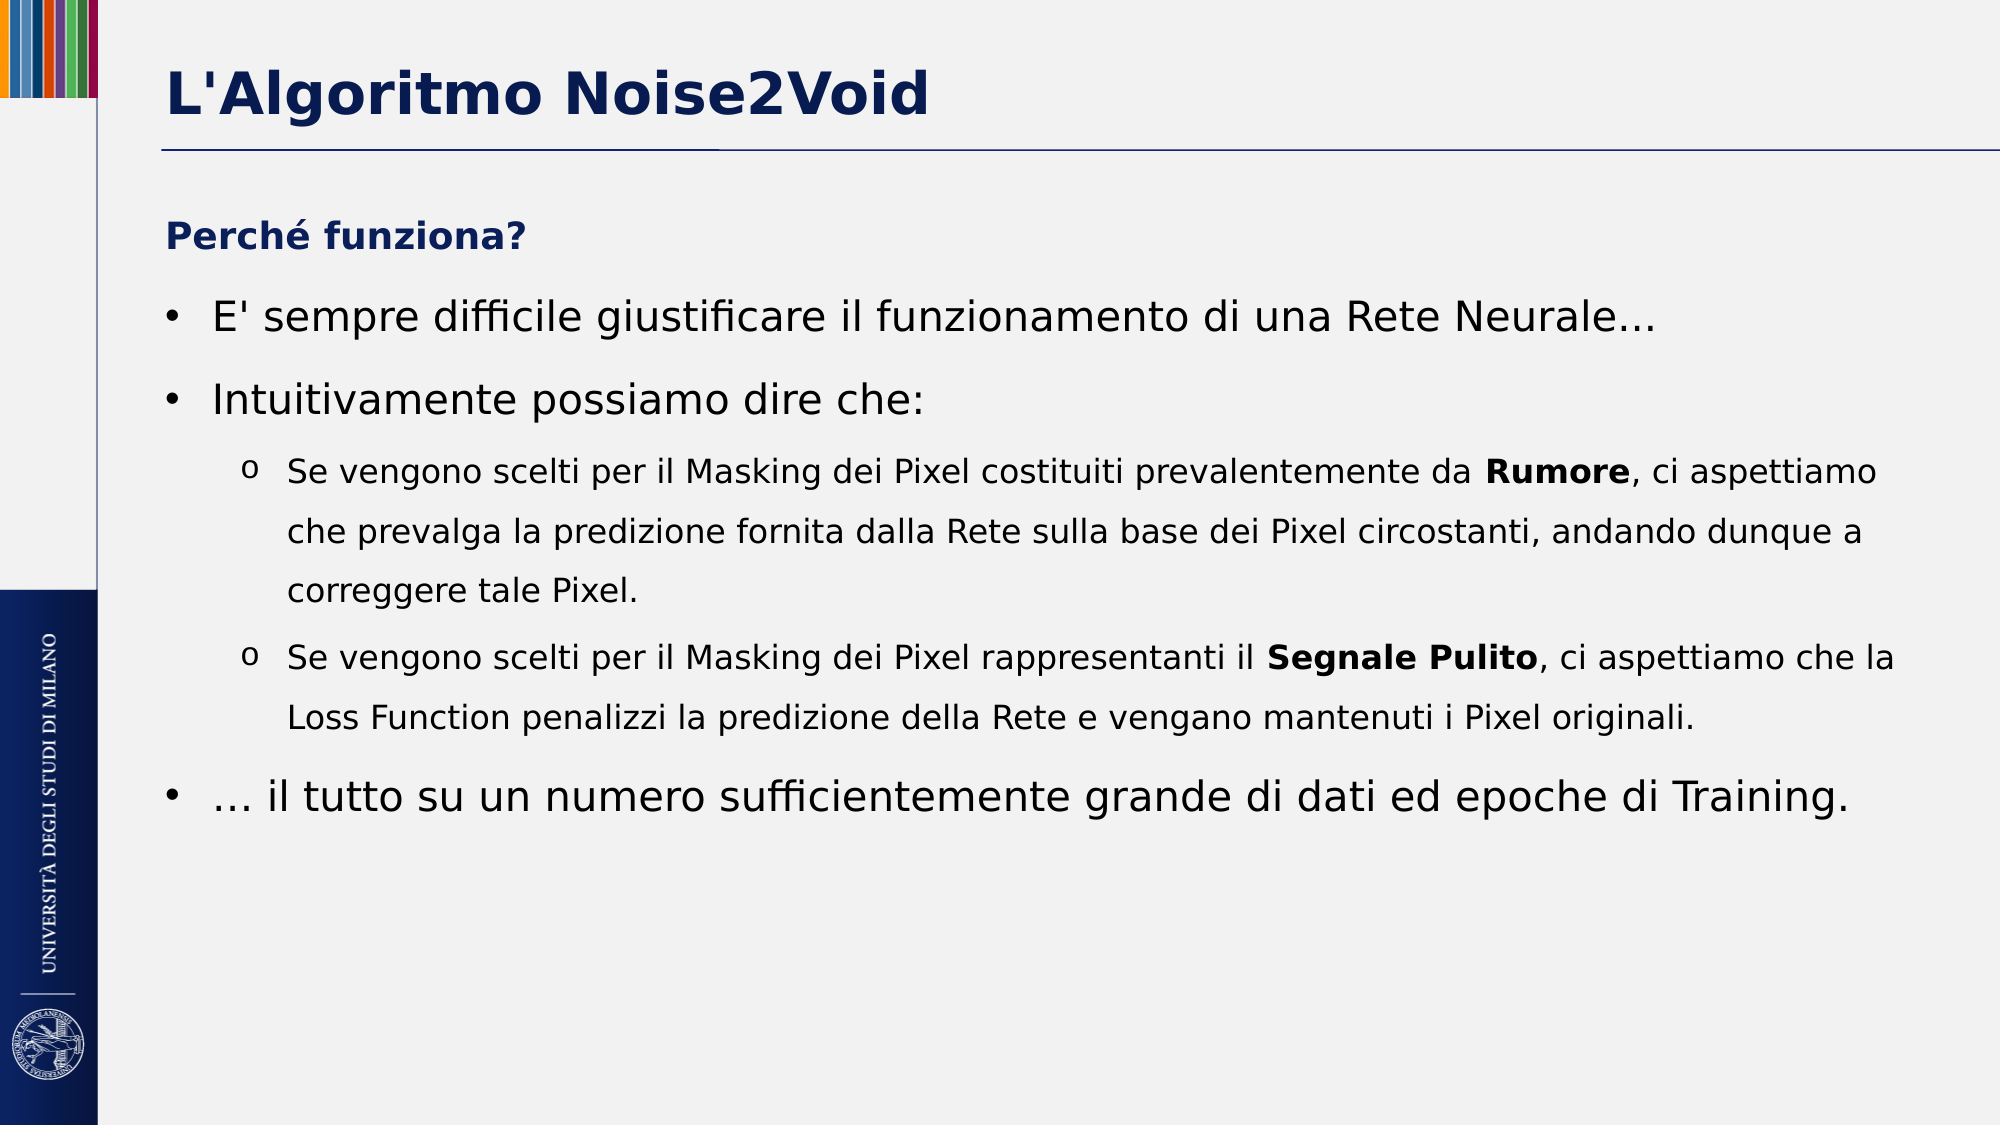

# L'Algoritmo Noise2Void
Perché funziona?
E' sempre difficile giustificare il funzionamento di una Rete Neurale...
Intuitivamente possiamo dire che:
Se vengono scelti per il Masking dei Pixel costituiti prevalentemente da Rumore, ci aspettiamo che prevalga la predizione fornita dalla Rete sulla base dei Pixel circostanti, andando dunque a correggere tale Pixel.
Se vengono scelti per il Masking dei Pixel rappresentanti il Segnale Pulito, ci aspettiamo che la Loss Function penalizzi la predizione della Rete e vengano mantenuti i Pixel originali.
… il tutto su un numero sufficientemente grande di dati ed epoche di Training.